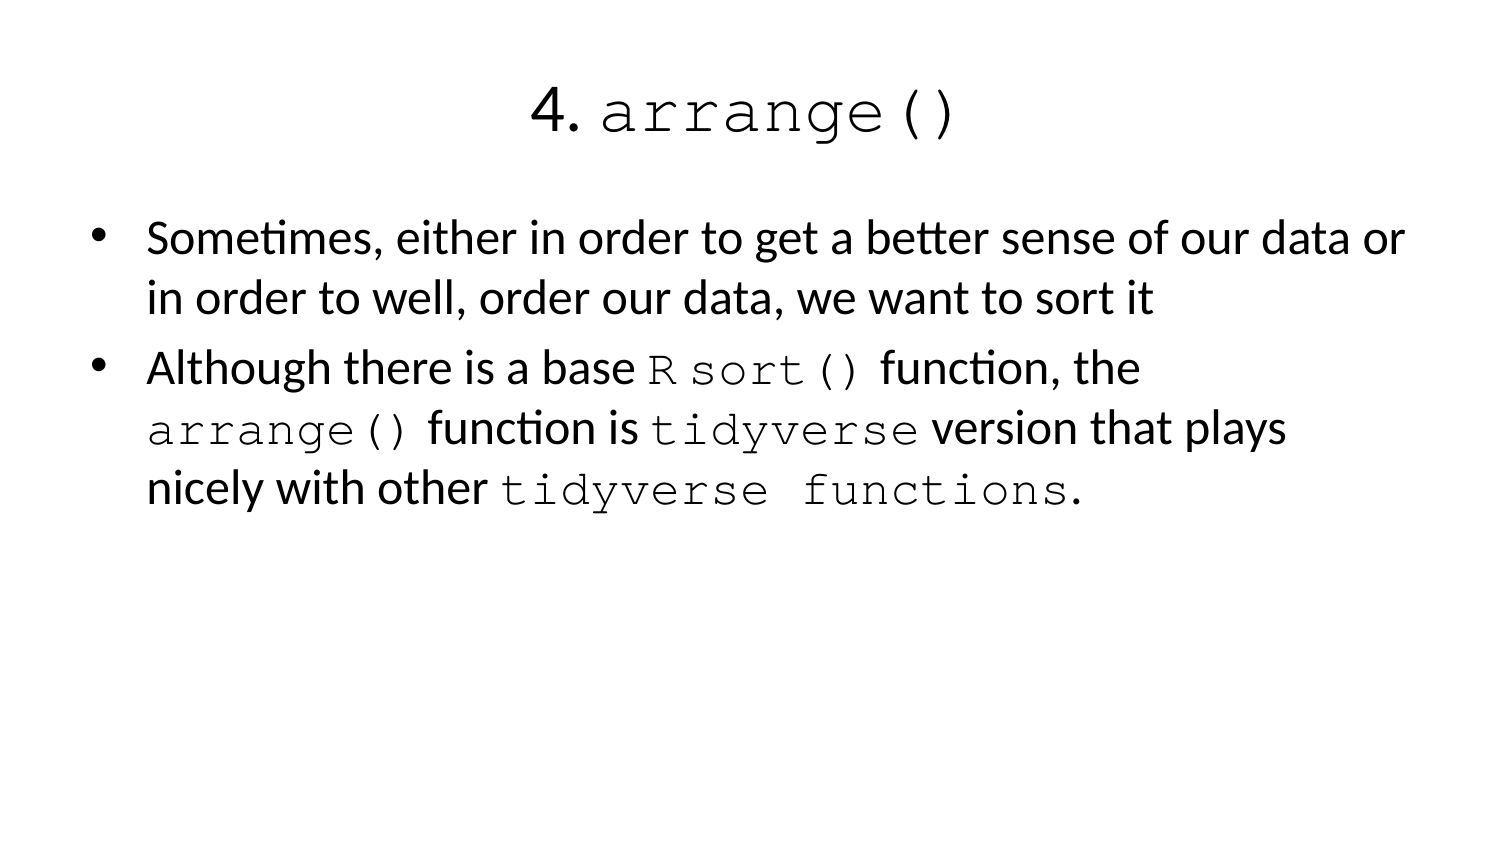

# 4. arrange()
Sometimes, either in order to get a better sense of our data or in order to well, order our data, we want to sort it
Although there is a base R sort() function, the arrange() function is tidyverse version that plays nicely with other tidyverse functions.